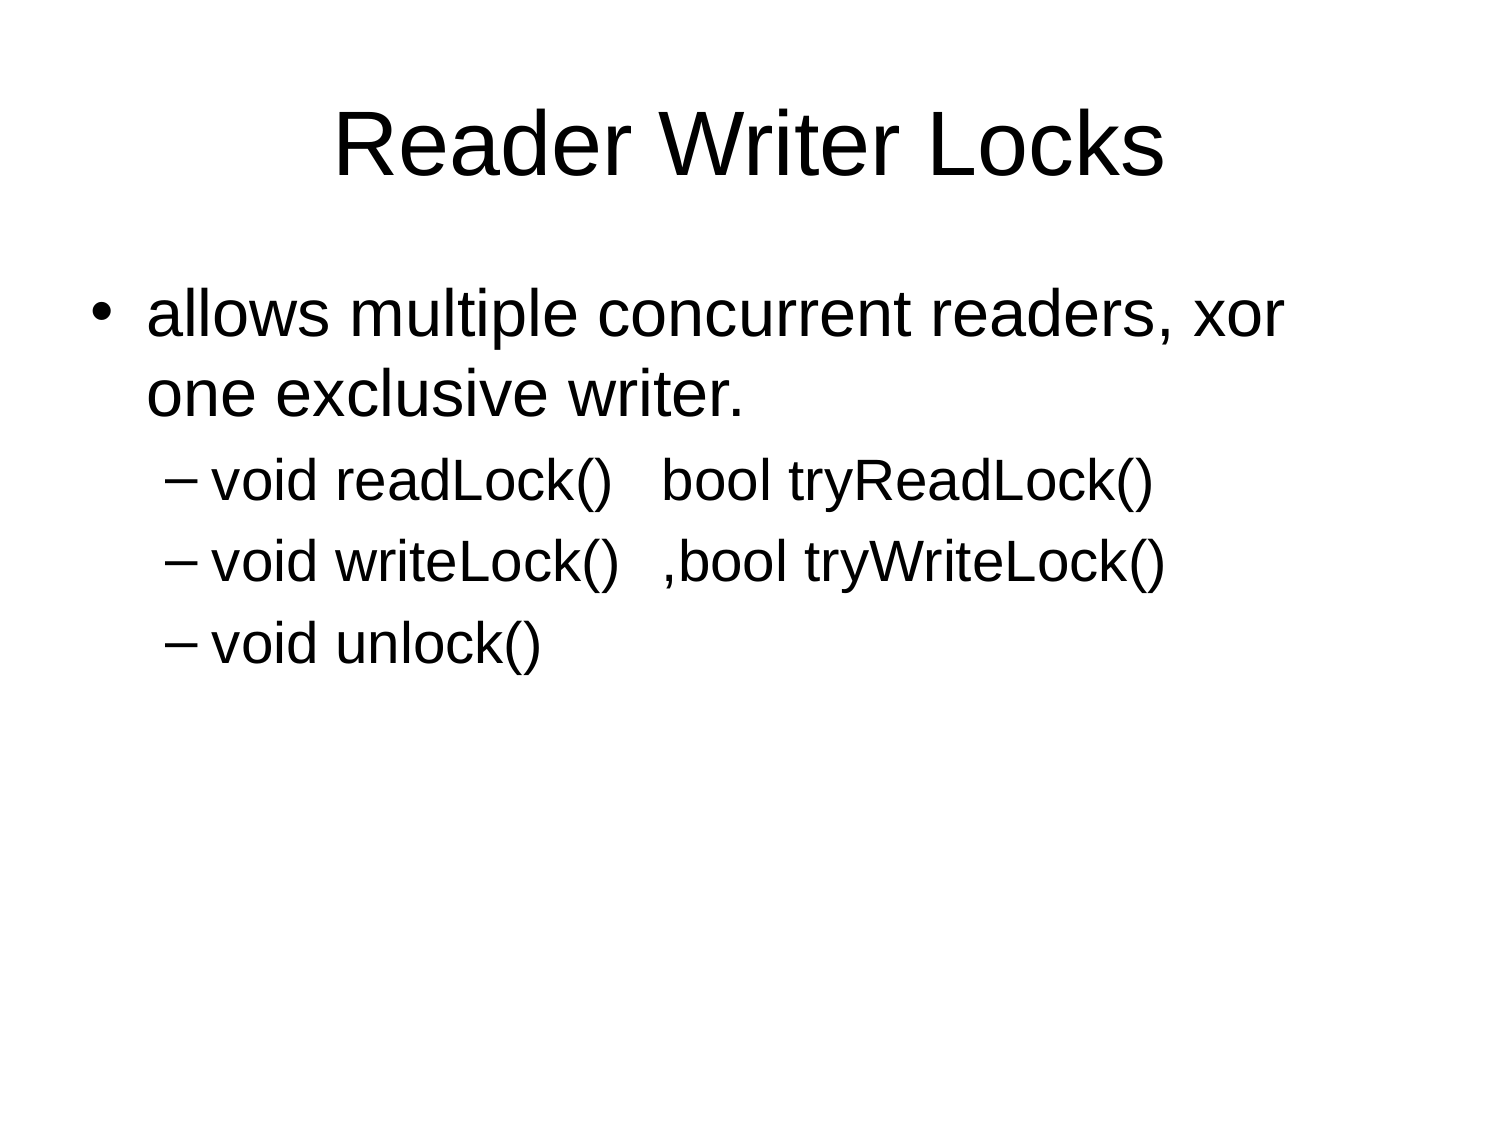

# Reader Writer Locks
allows multiple concurrent readers, xor one exclusive writer.
void readLock()	bool tryReadLock()
void writeLock()	,bool tryWriteLock()
void unlock()